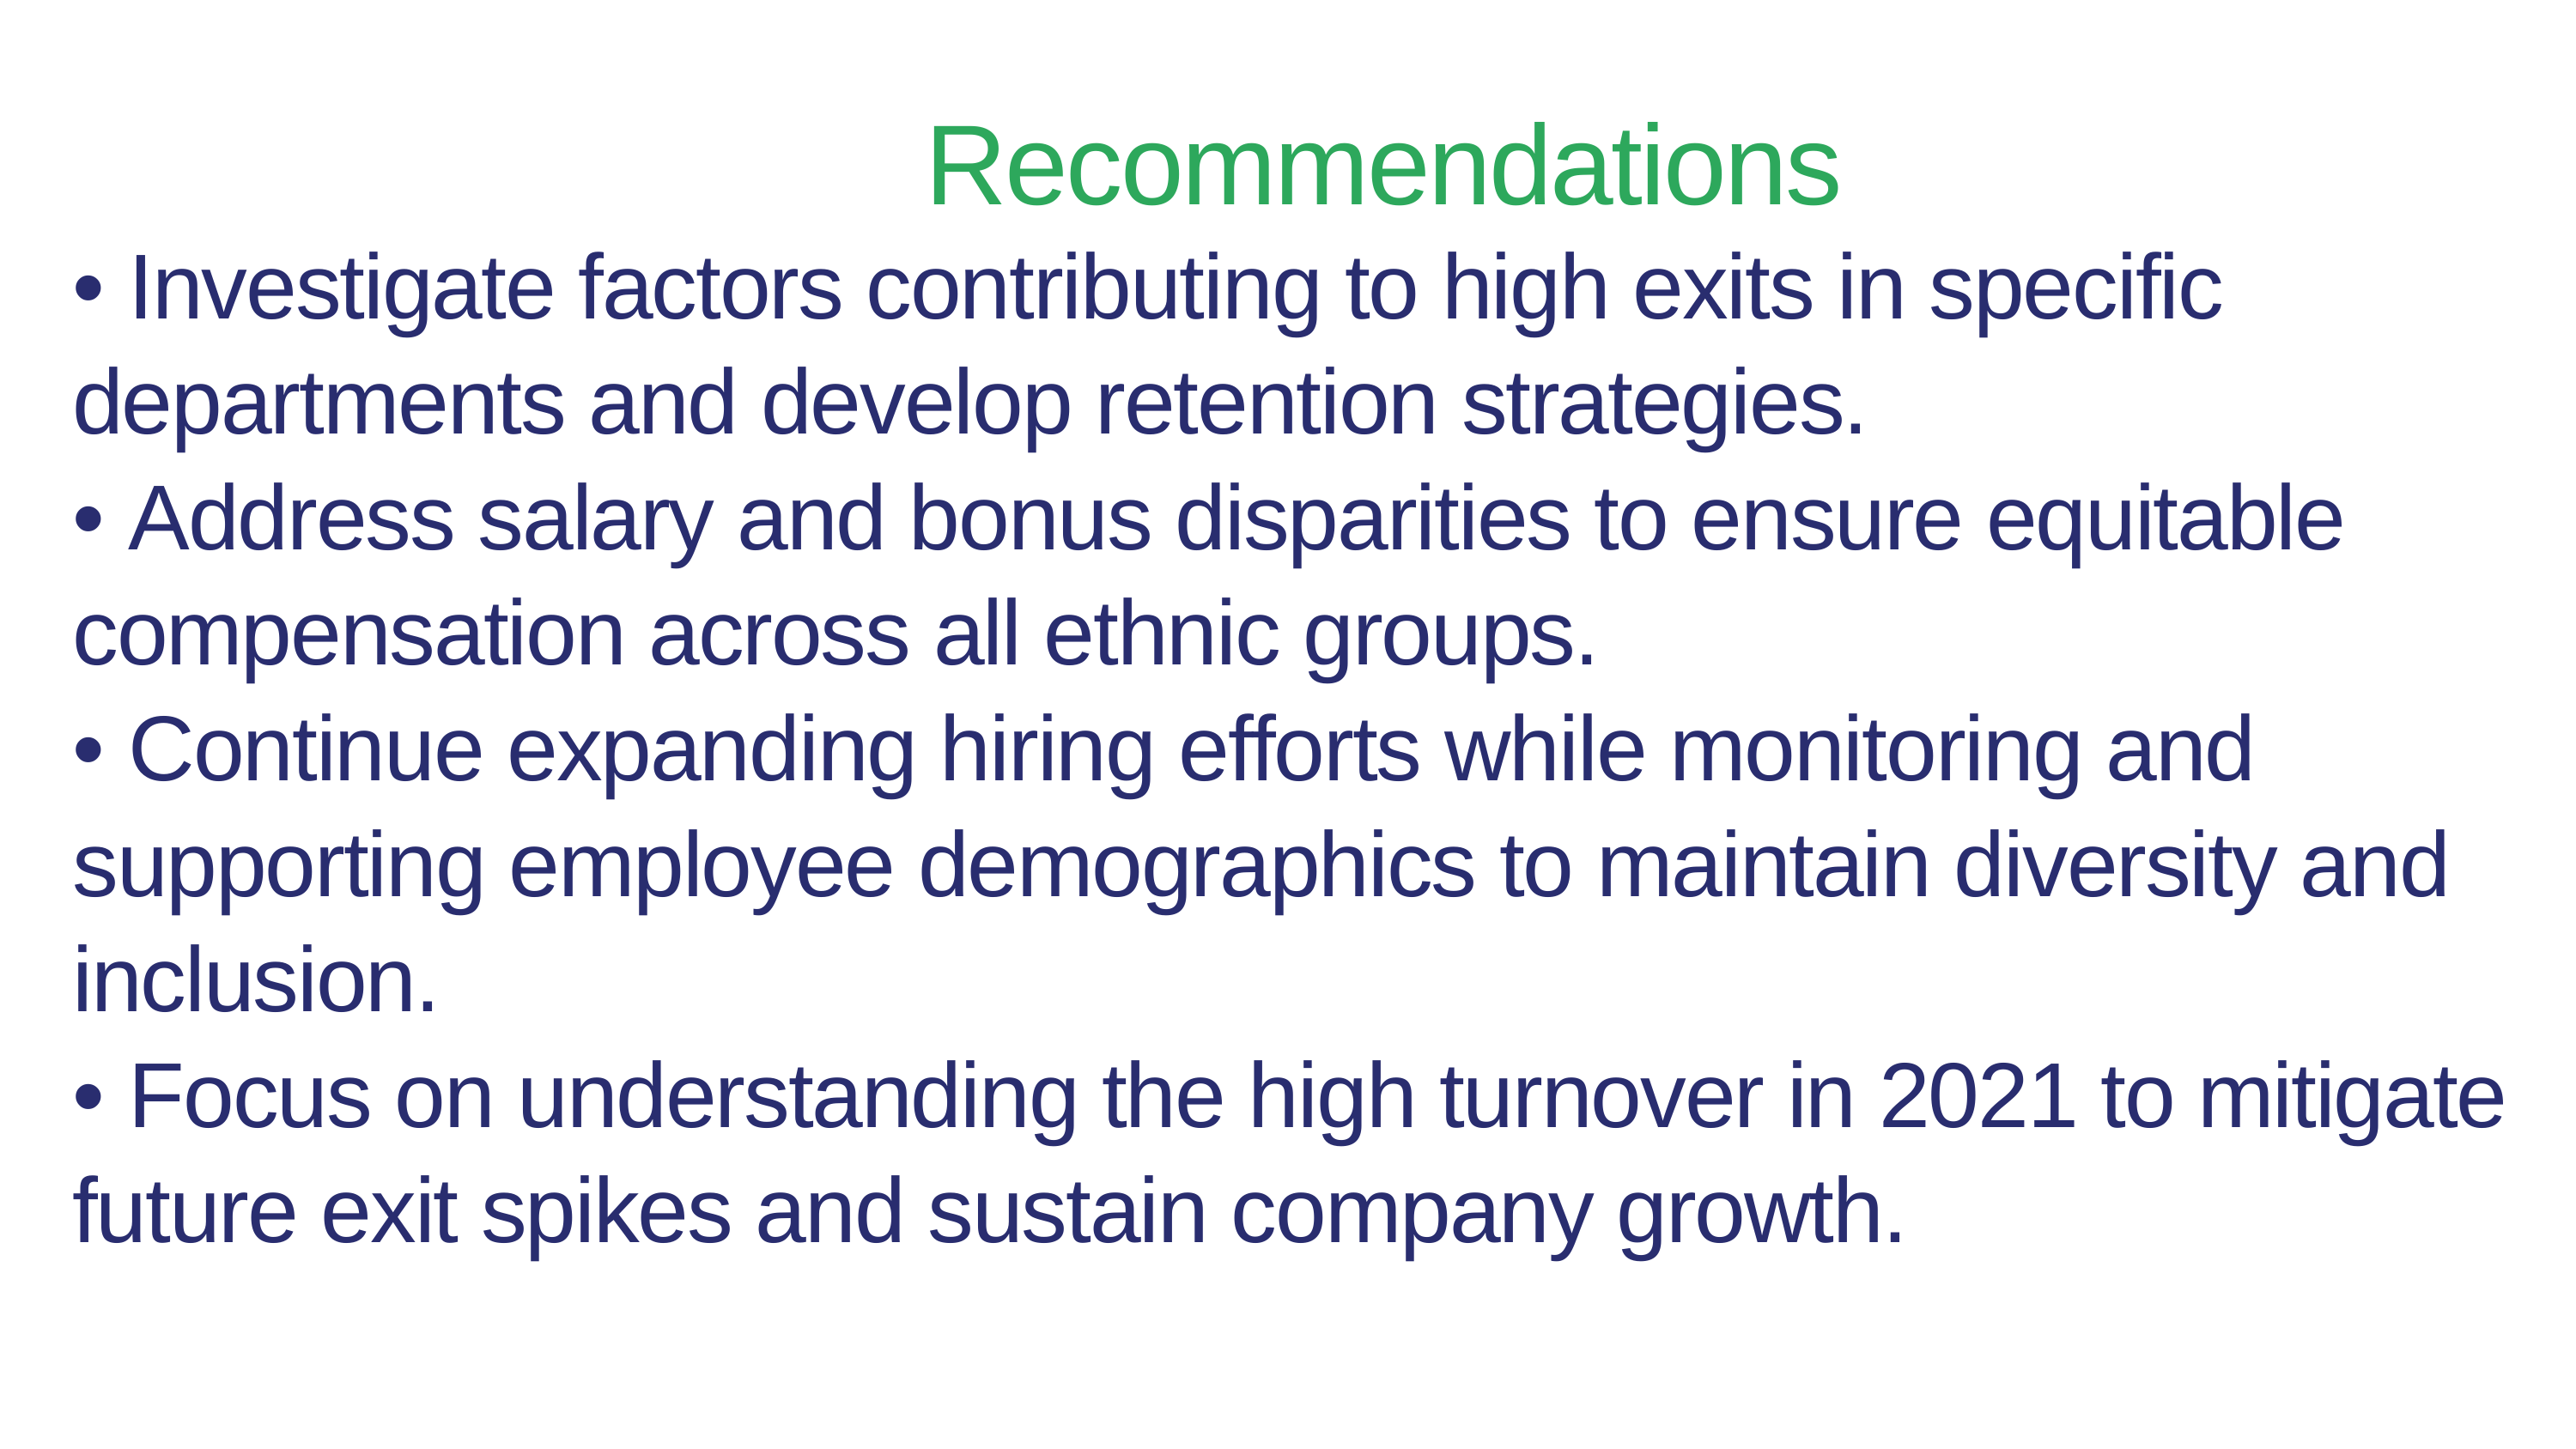

Recommendations
• Investigate factors contributing to high exits in specific departments and develop retention strategies.
• Address salary and bonus disparities to ensure equitable compensation across all ethnic groups.
• Continue expanding hiring efforts while monitoring and supporting employee demographics to maintain diversity and inclusion.
• Focus on understanding the high turnover in 2021 to mitigate future exit spikes and sustain company growth.